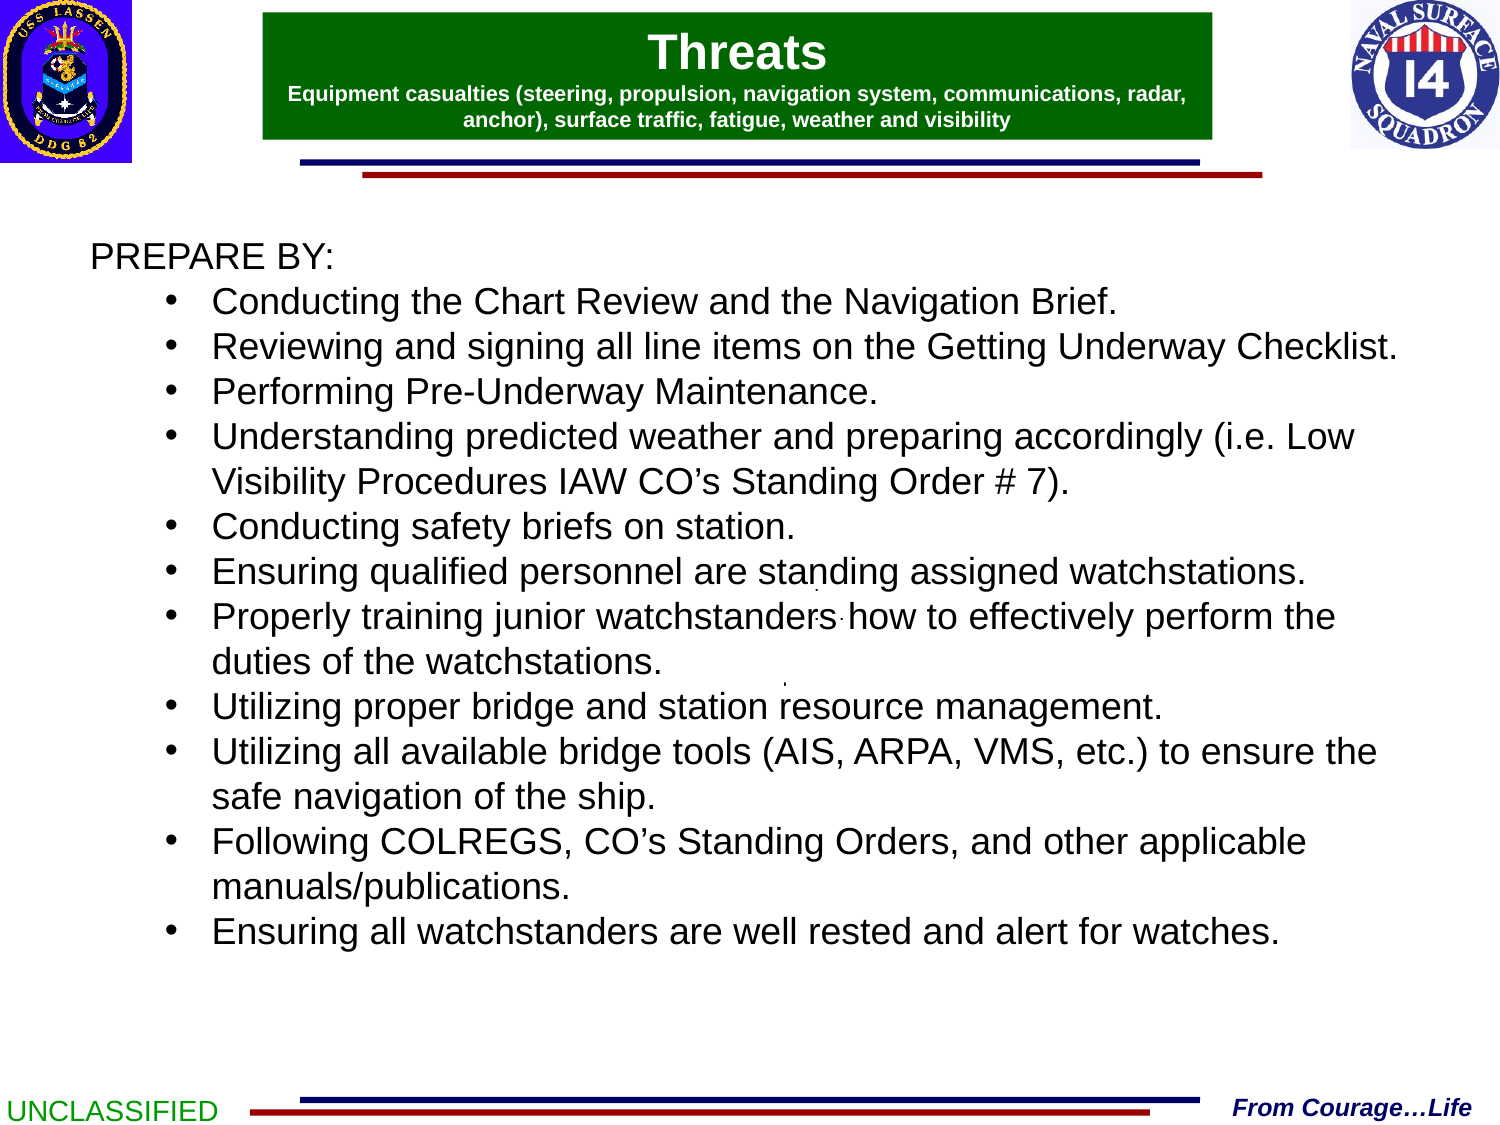

Threats
Equipment casualties (steering, propulsion, navigation system, communications, radar, anchor), surface traffic, fatigue, weather and visibility
PREPARE BY:
Conducting the Chart Review and the Navigation Brief.
Reviewing and signing all line items on the Getting Underway Checklist.
Performing Pre-Underway Maintenance.
Understanding predicted weather and preparing accordingly (i.e. Low Visibility Procedures IAW CO’s Standing Order # 7).
Conducting safety briefs on station.
Ensuring qualified personnel are standing assigned watchstations.
Properly training junior watchstanders how to effectively perform the duties of the watchstations.
Utilizing proper bridge and station resource management.
Utilizing all available bridge tools (AIS, ARPA, VMS, etc.) to ensure the safe navigation of the ship.
Following COLREGS, CO’s Standing Orders, and other applicable manuals/publications.
Ensuring all watchstanders are well rested and alert for watches.

UNCLASSIFIED

From Courage…Life